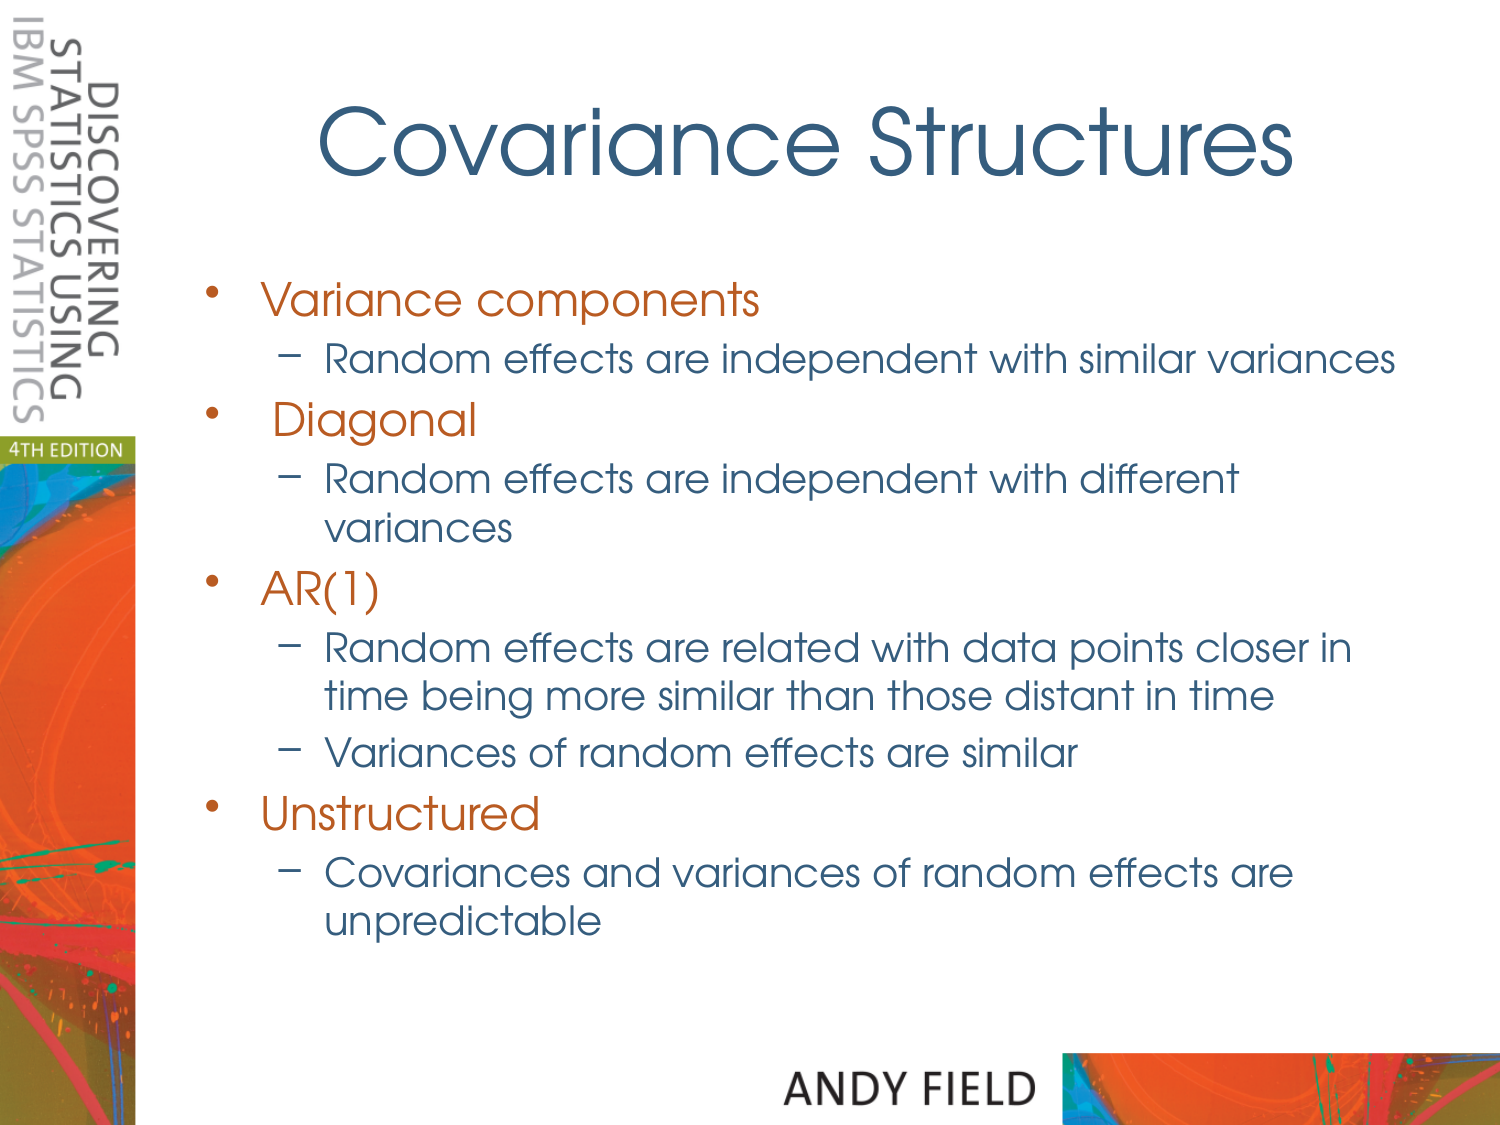

# Covariance Structures
Variance components
Random effects are independent with similar variances
 Diagonal
Random effects are independent with different variances
AR(1)
Random effects are related with data points closer in time being more similar than those distant in time
Variances of random effects are similar
Unstructured
Covariances and variances of random effects are unpredictable